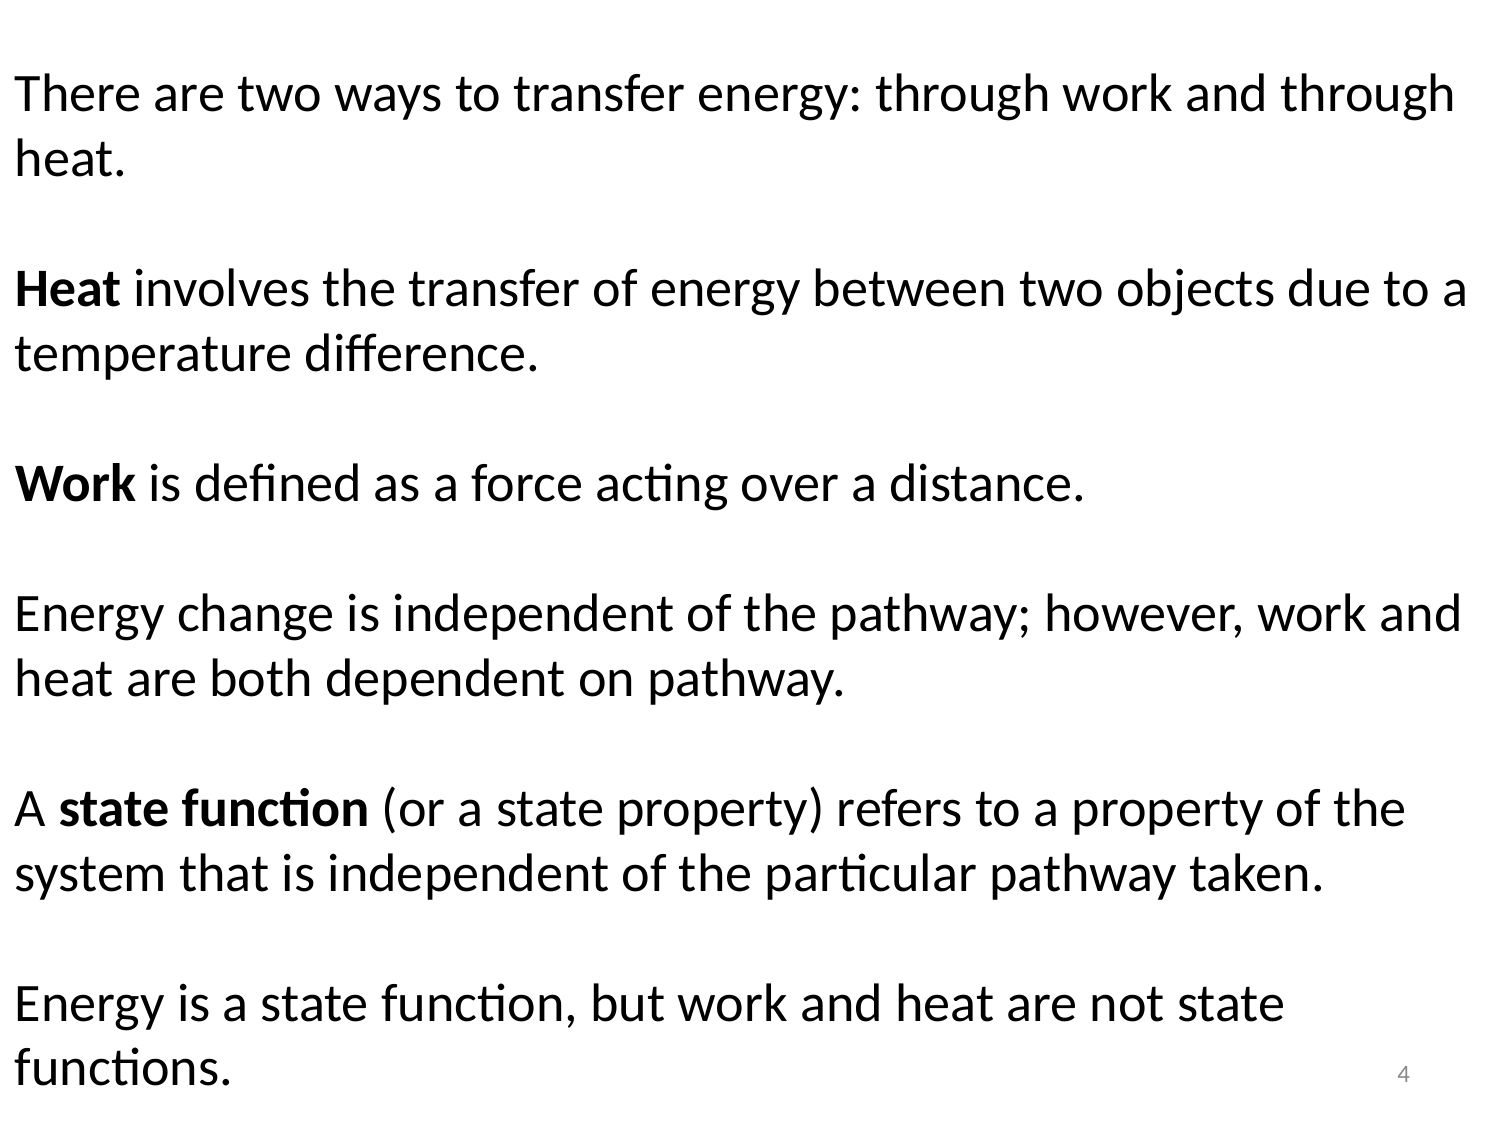

There are two ways to transfer energy: through work and through heat.

Heat involves the transfer of energy between two objects due to a temperature difference.

Work is defined as a force acting over a distance.

Energy change is independent of the pathway; however, work and heat are both dependent on pathway.

A state function (or a state property) refers to a property of the system that is independent of the particular pathway taken.

Energy is a state function, but work and heat are not state functions.
4